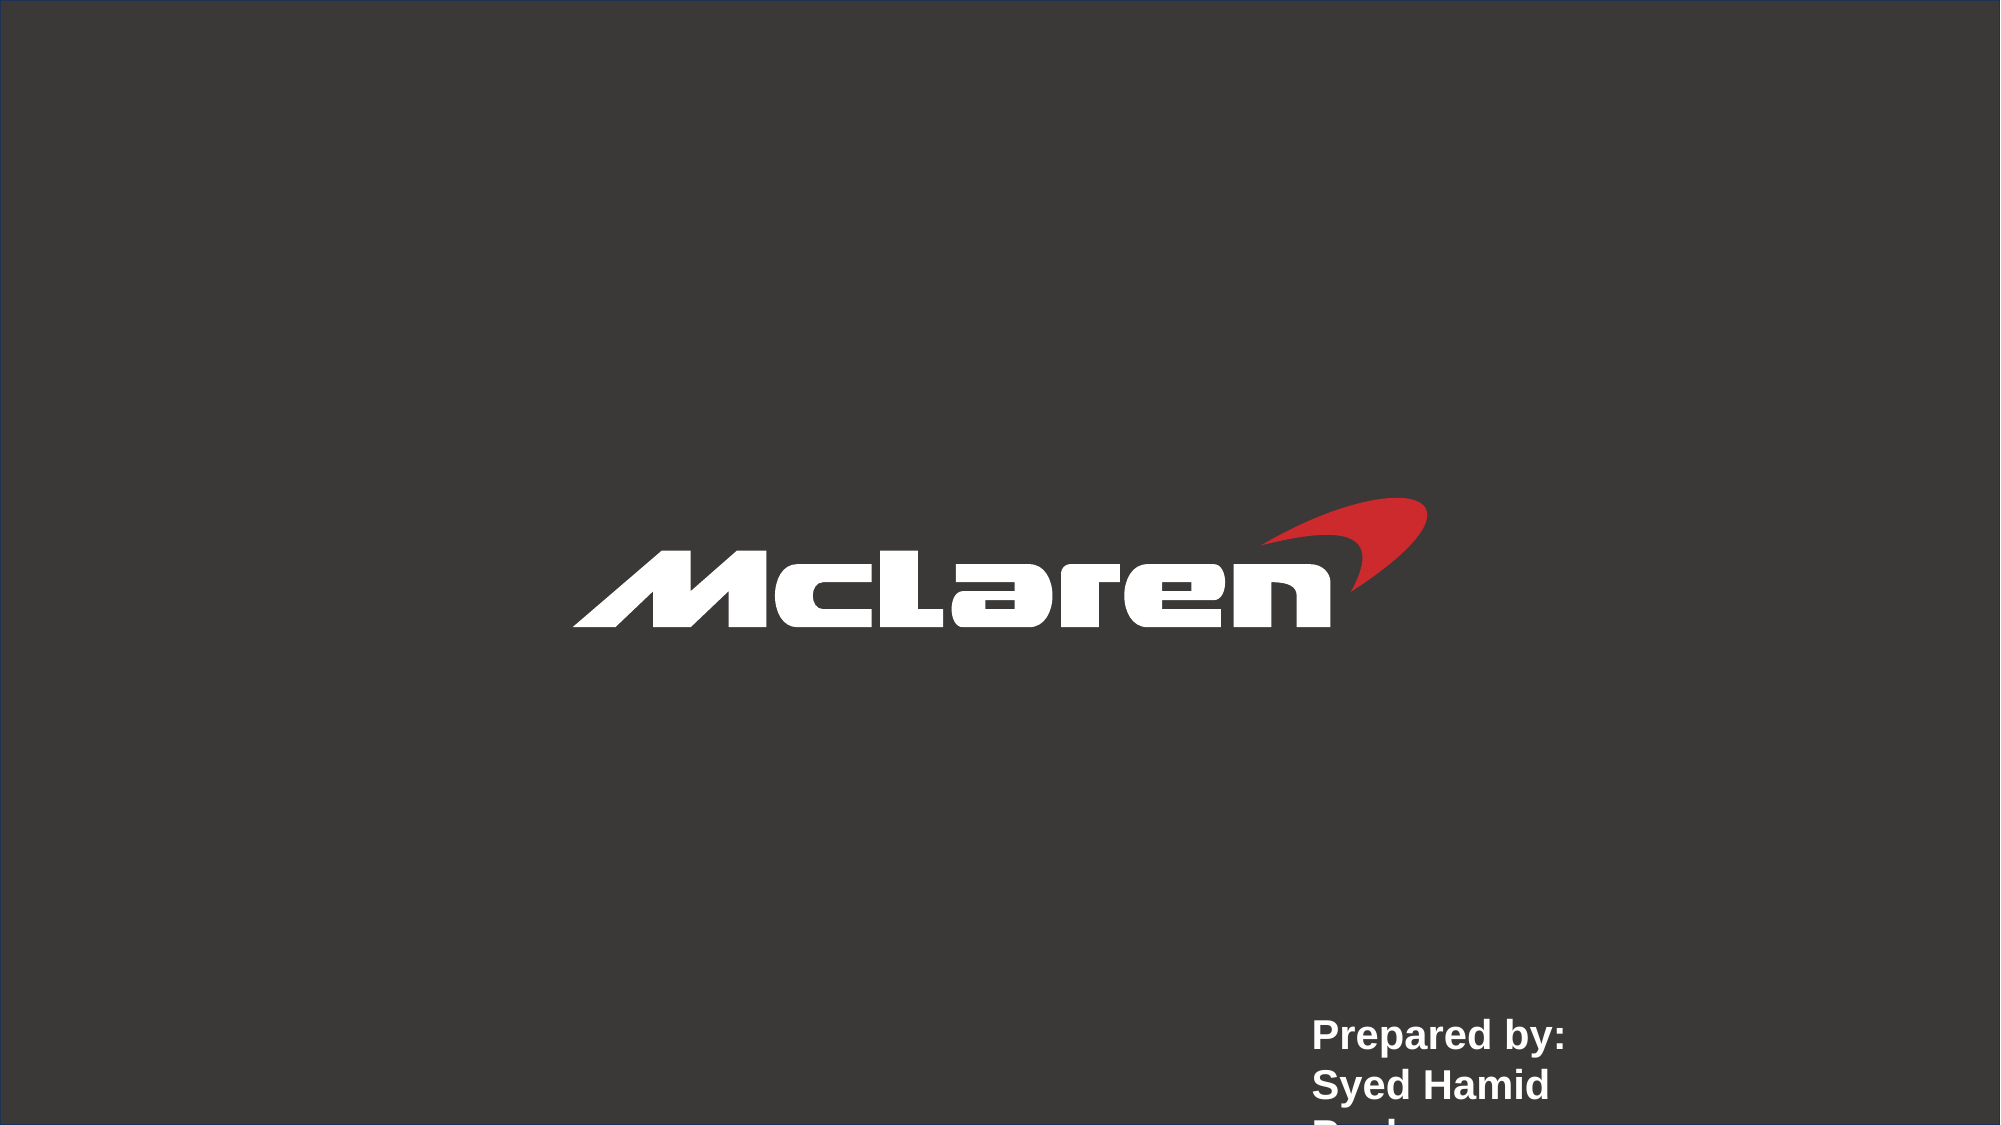

Prepared by:
Syed Hamid Pasha
McLaren P1